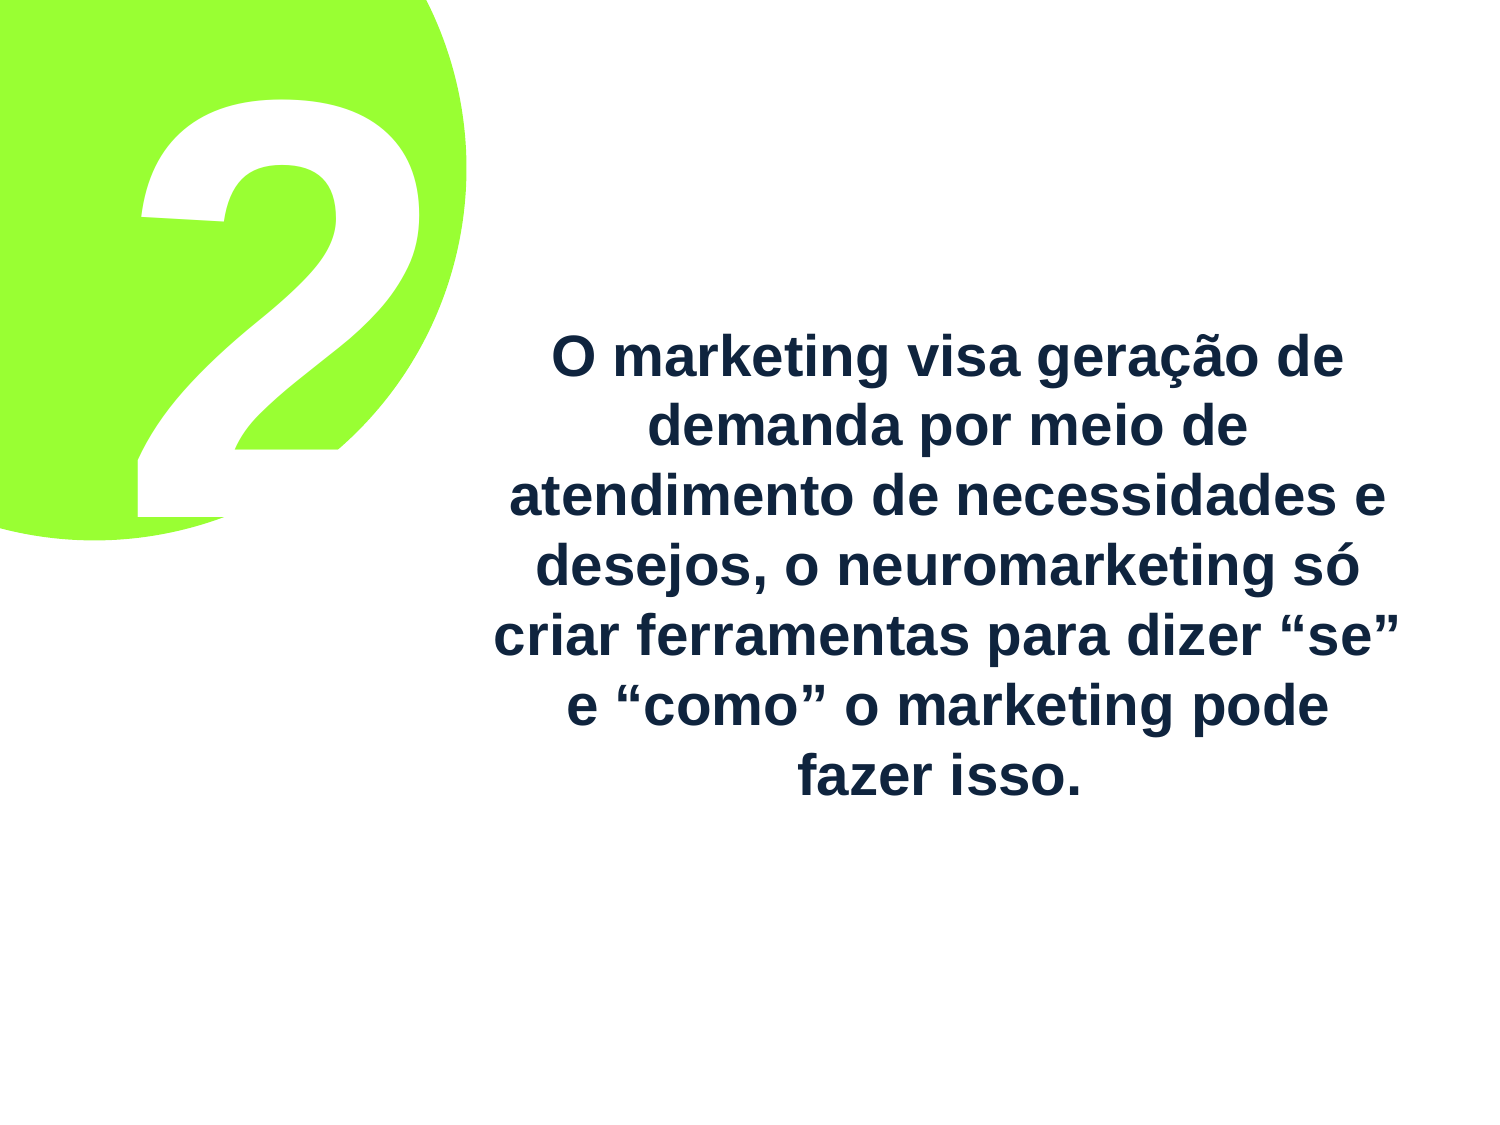

2
# O marketing visa geração de demanda por meio de atendimento de necessidades e desejos, o neuromarketing só criar ferramentas para dizer “se” e “como” o marketing pode fazer isso.